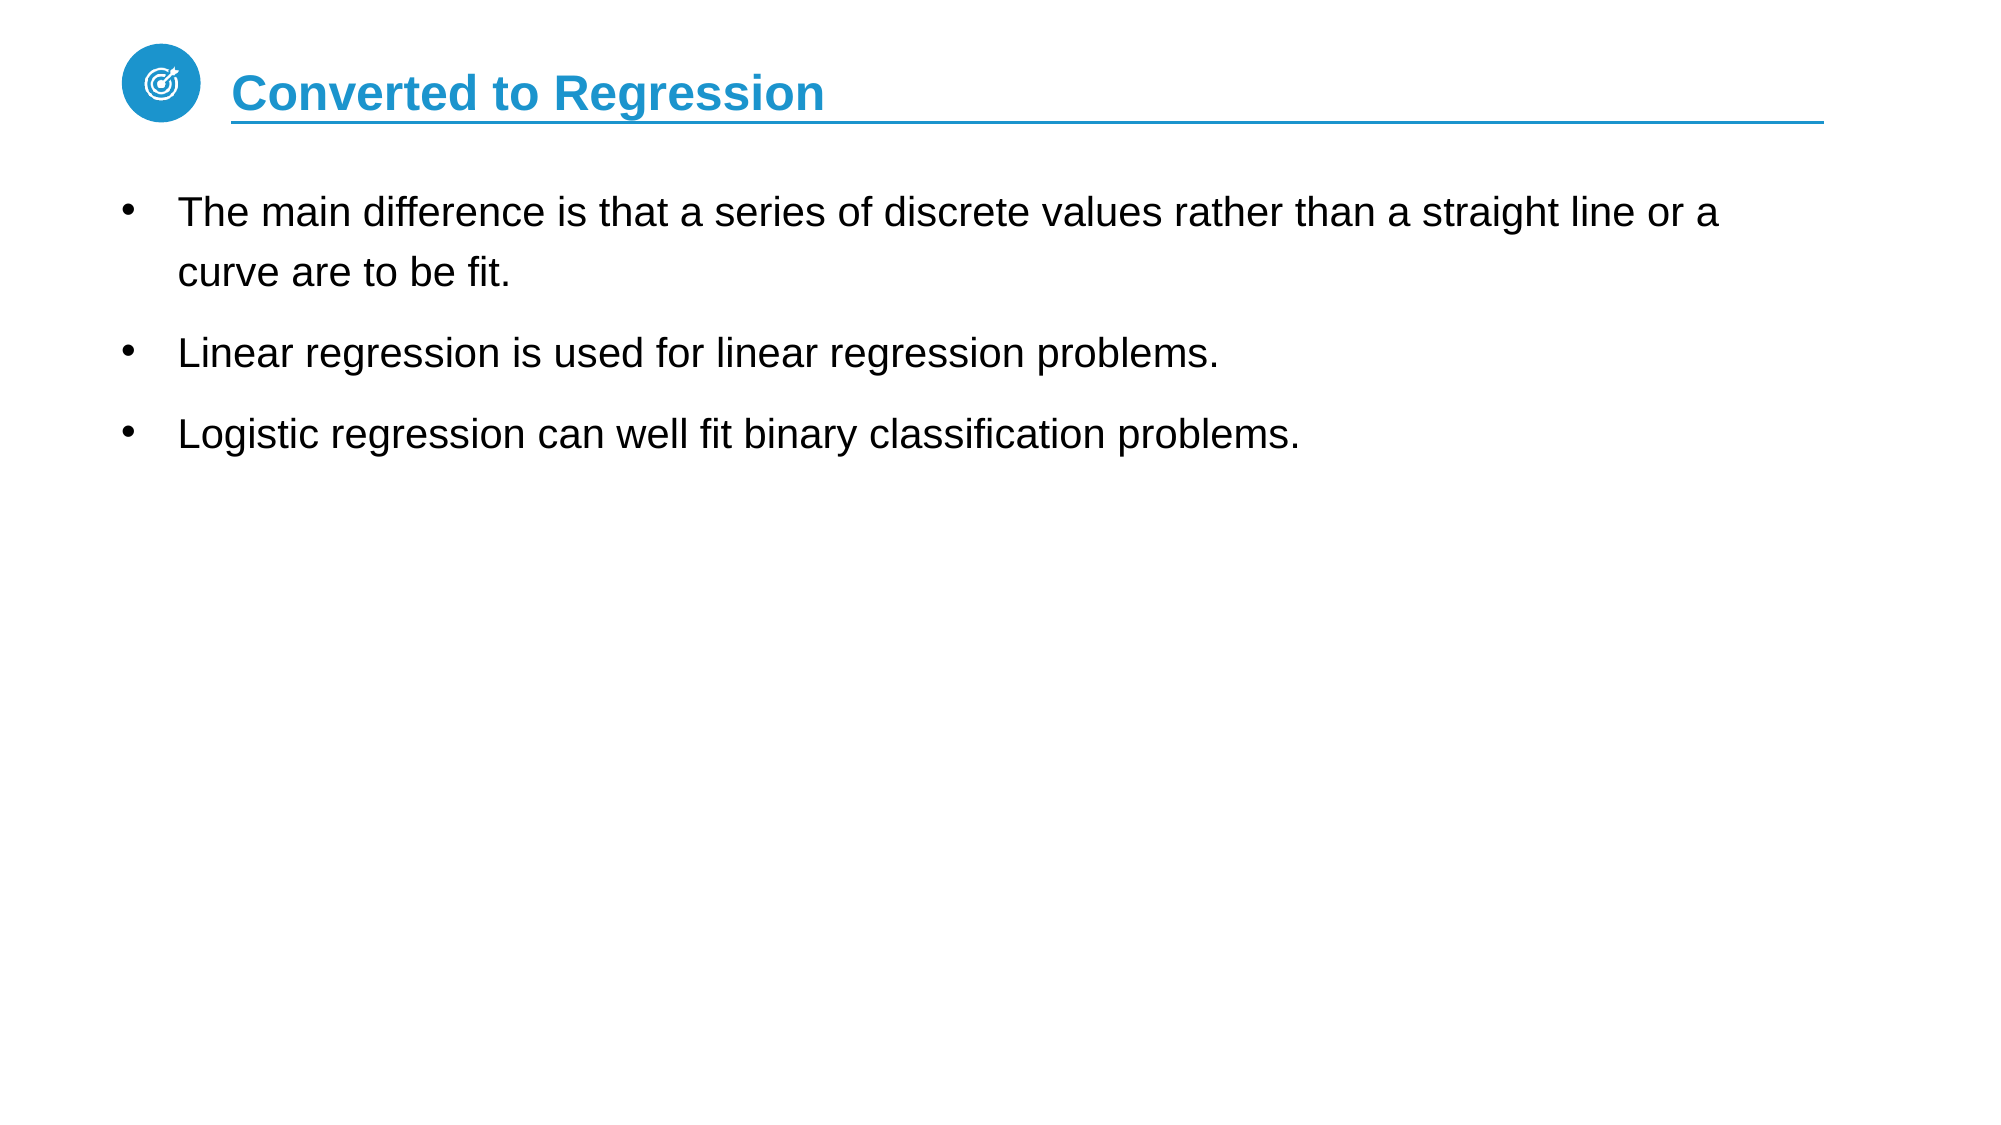

# Converted to Regression
The main difference is that a series of discrete values rather than a straight line or a curve are to be fit.
Linear regression is used for linear regression problems.
Logistic regression can well fit binary classification problems.